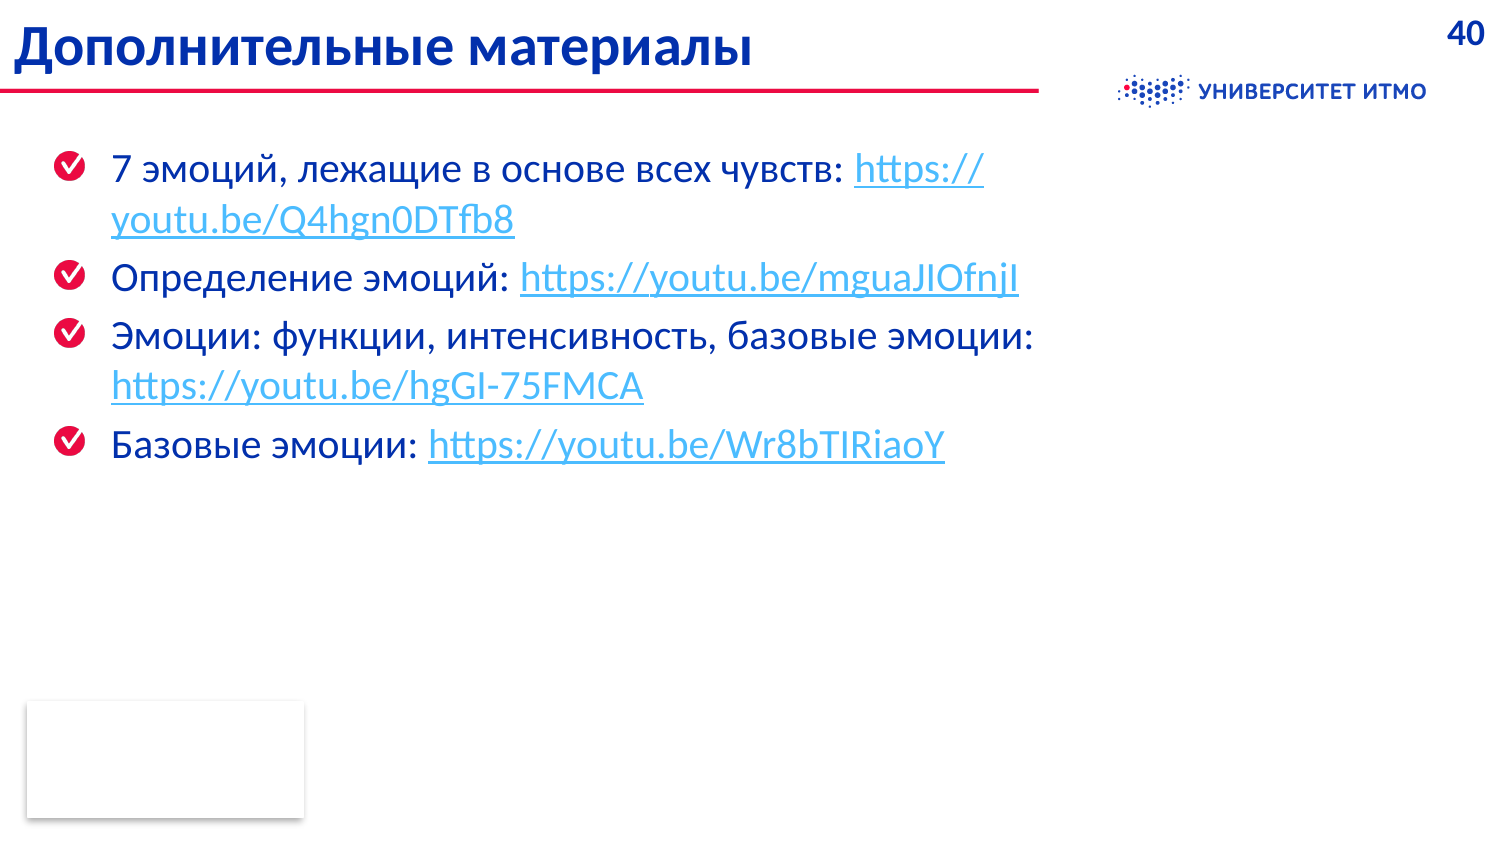

Дополнительные материалы
40

7 эмоций, лежащие в основе всех чувств: https://youtu.be/Q4hgn0DTfb8
Определение эмоций: https://youtu.be/mguaJIOfnjI
Эмоции: функции, интенсивность, базовые эмоции: https://youtu.be/hgGI-75FMCA
Базовые эмоции: https://youtu.be/Wr8bTIRiaoY